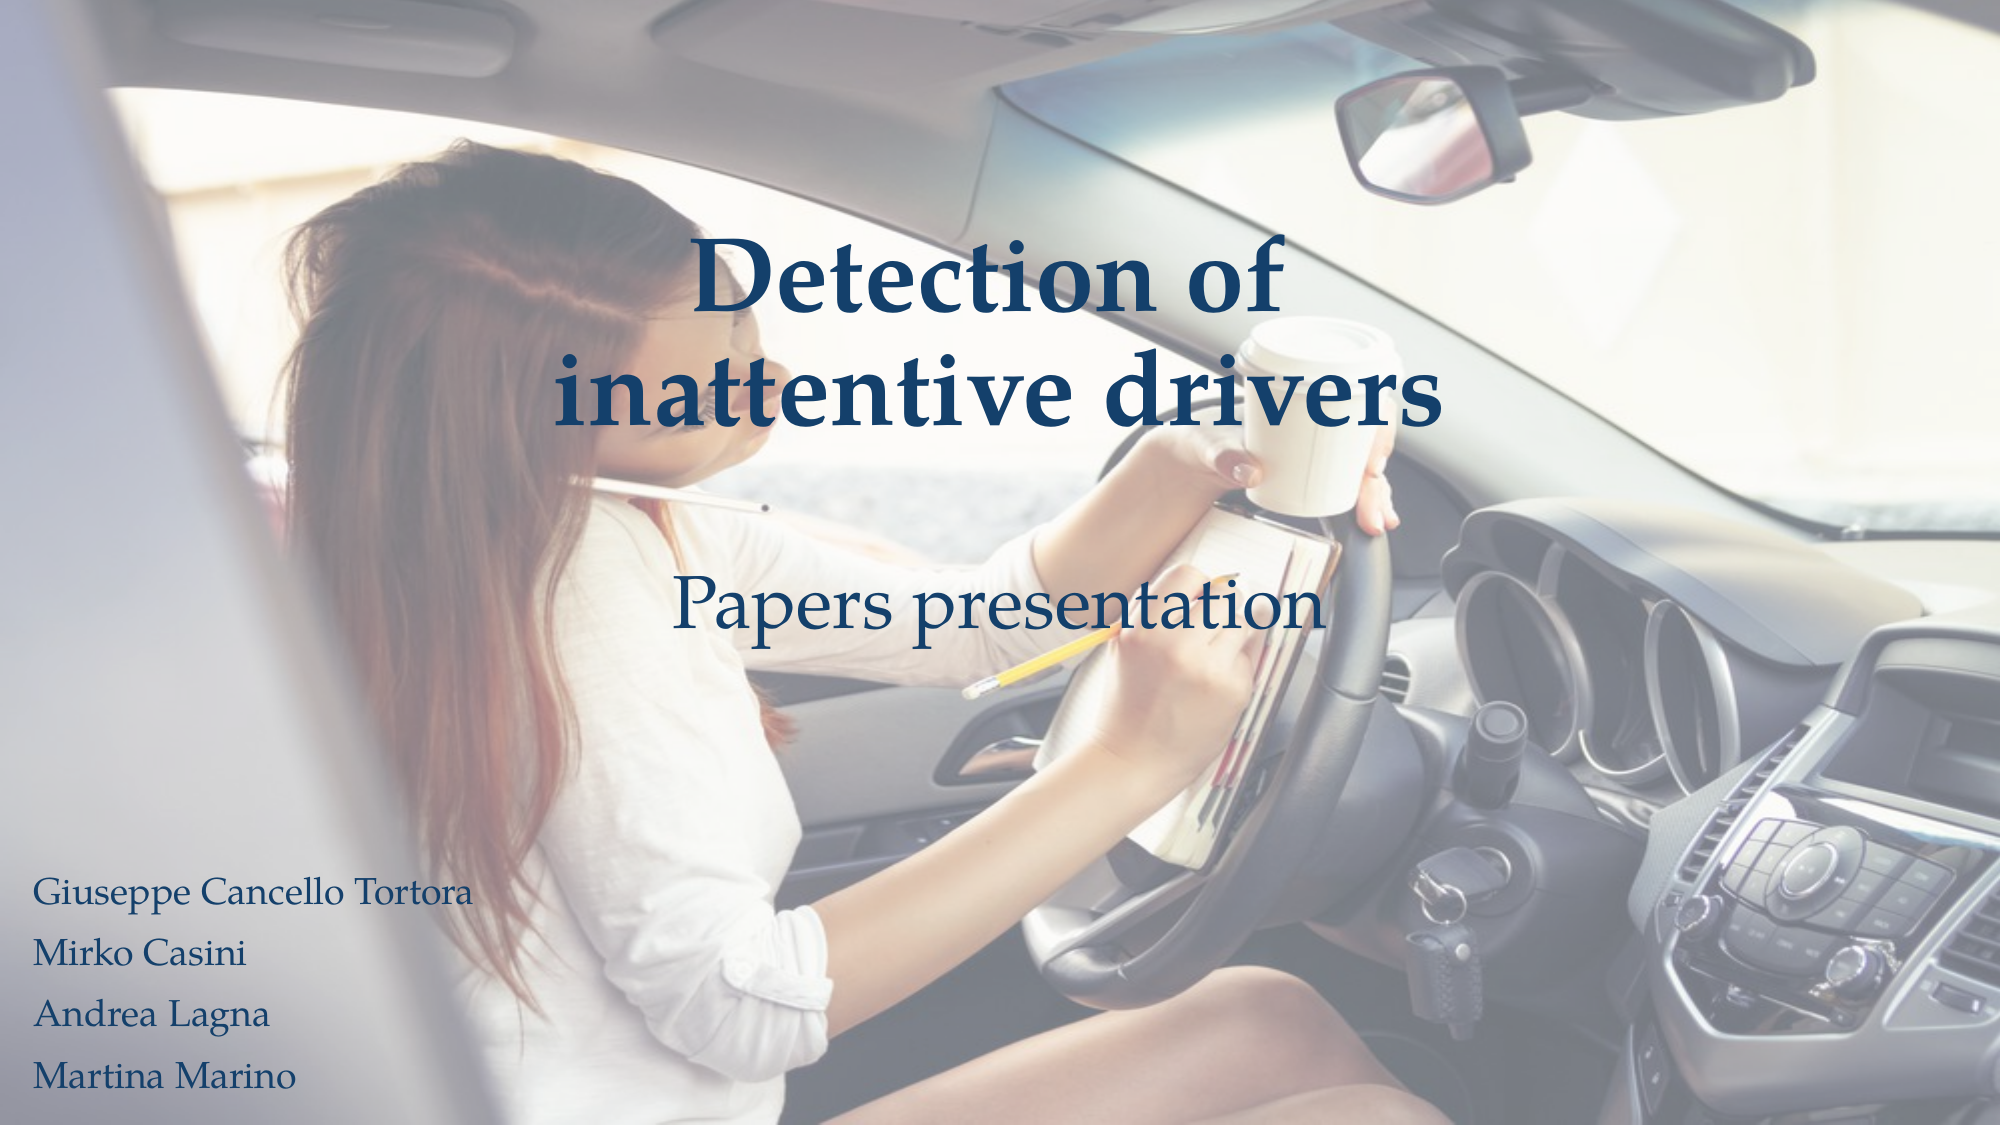

# Detection of inattentive drivers Papers presentation
Giuseppe Cancello Tortora
Mirko Casini
Andrea Lagna
Martina Marino